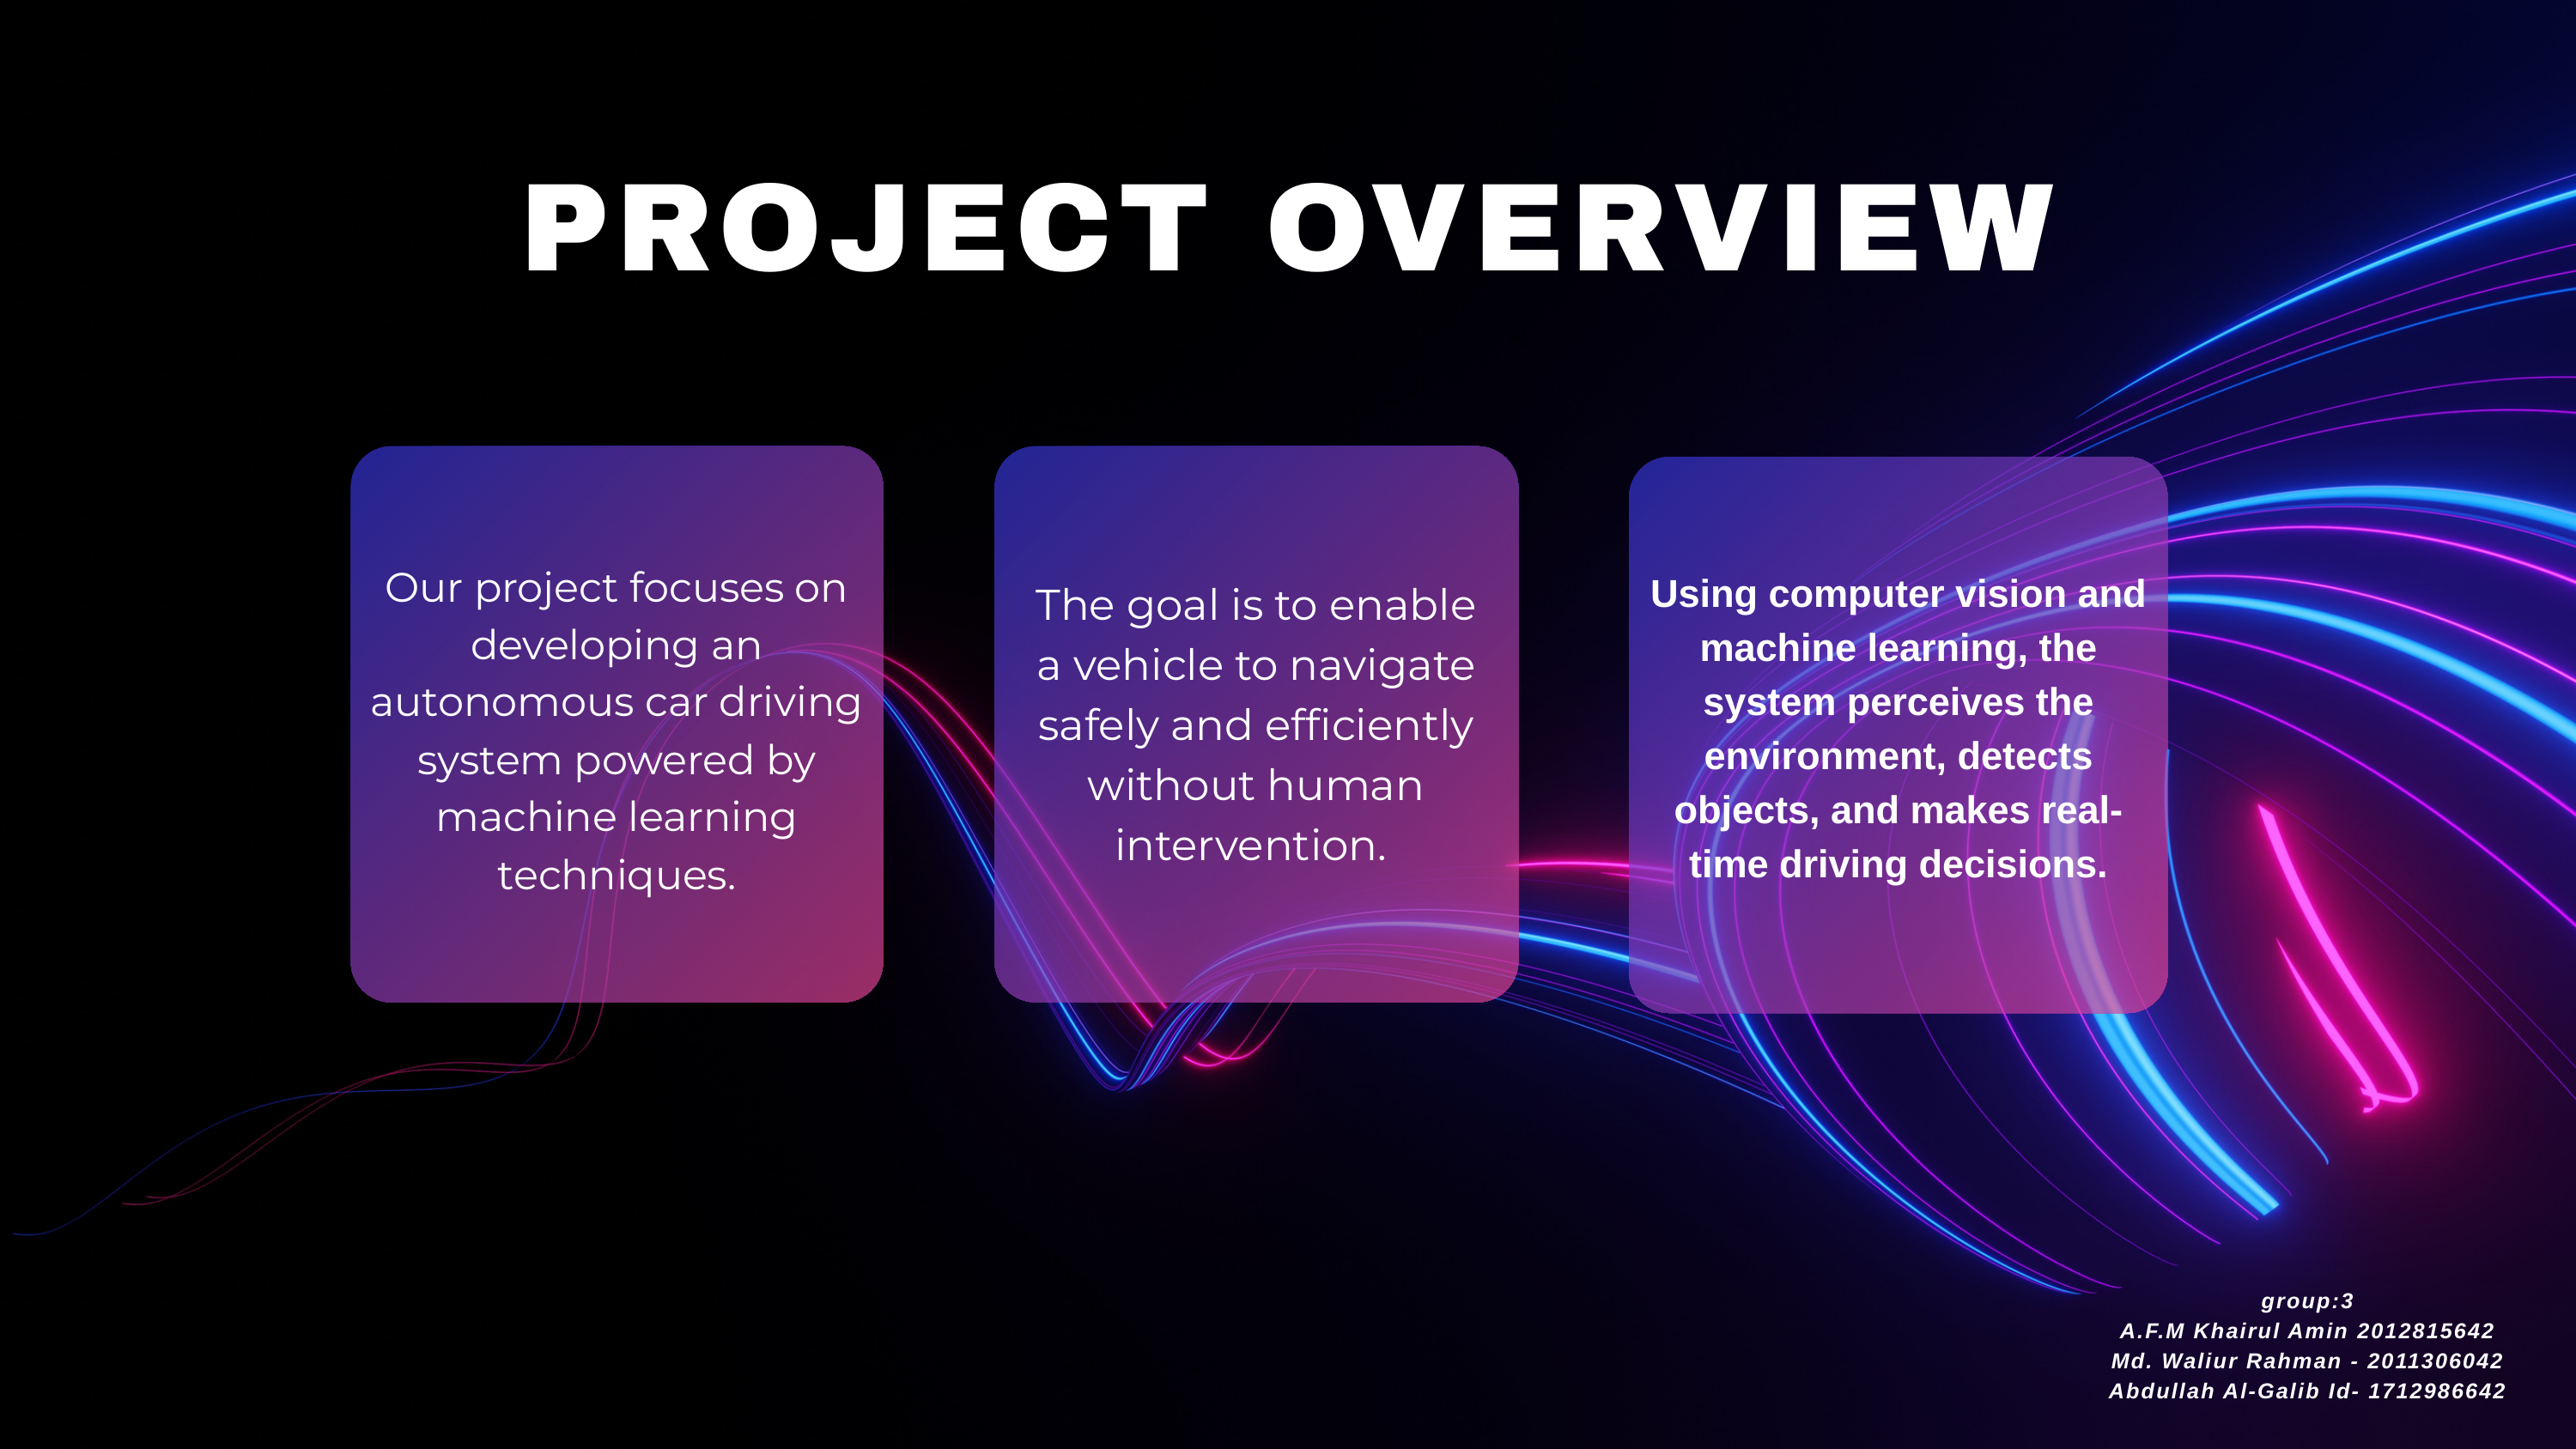

PROJECT OVERVIEW

Our project focuses on developing an autonomous car driving system powered by machine learning techniques.
Using computer vision and machine learning, the system perceives the environment, detects objects, and makes real-time driving decisions.
The goal is to enable a vehicle to navigate safely and efficiently without human intervention.
group:3
A.F.M Khairul Amin 2012815642
Md. Waliur Rahman - 2011306042
Abdullah Al-Galib Id- 1712986642